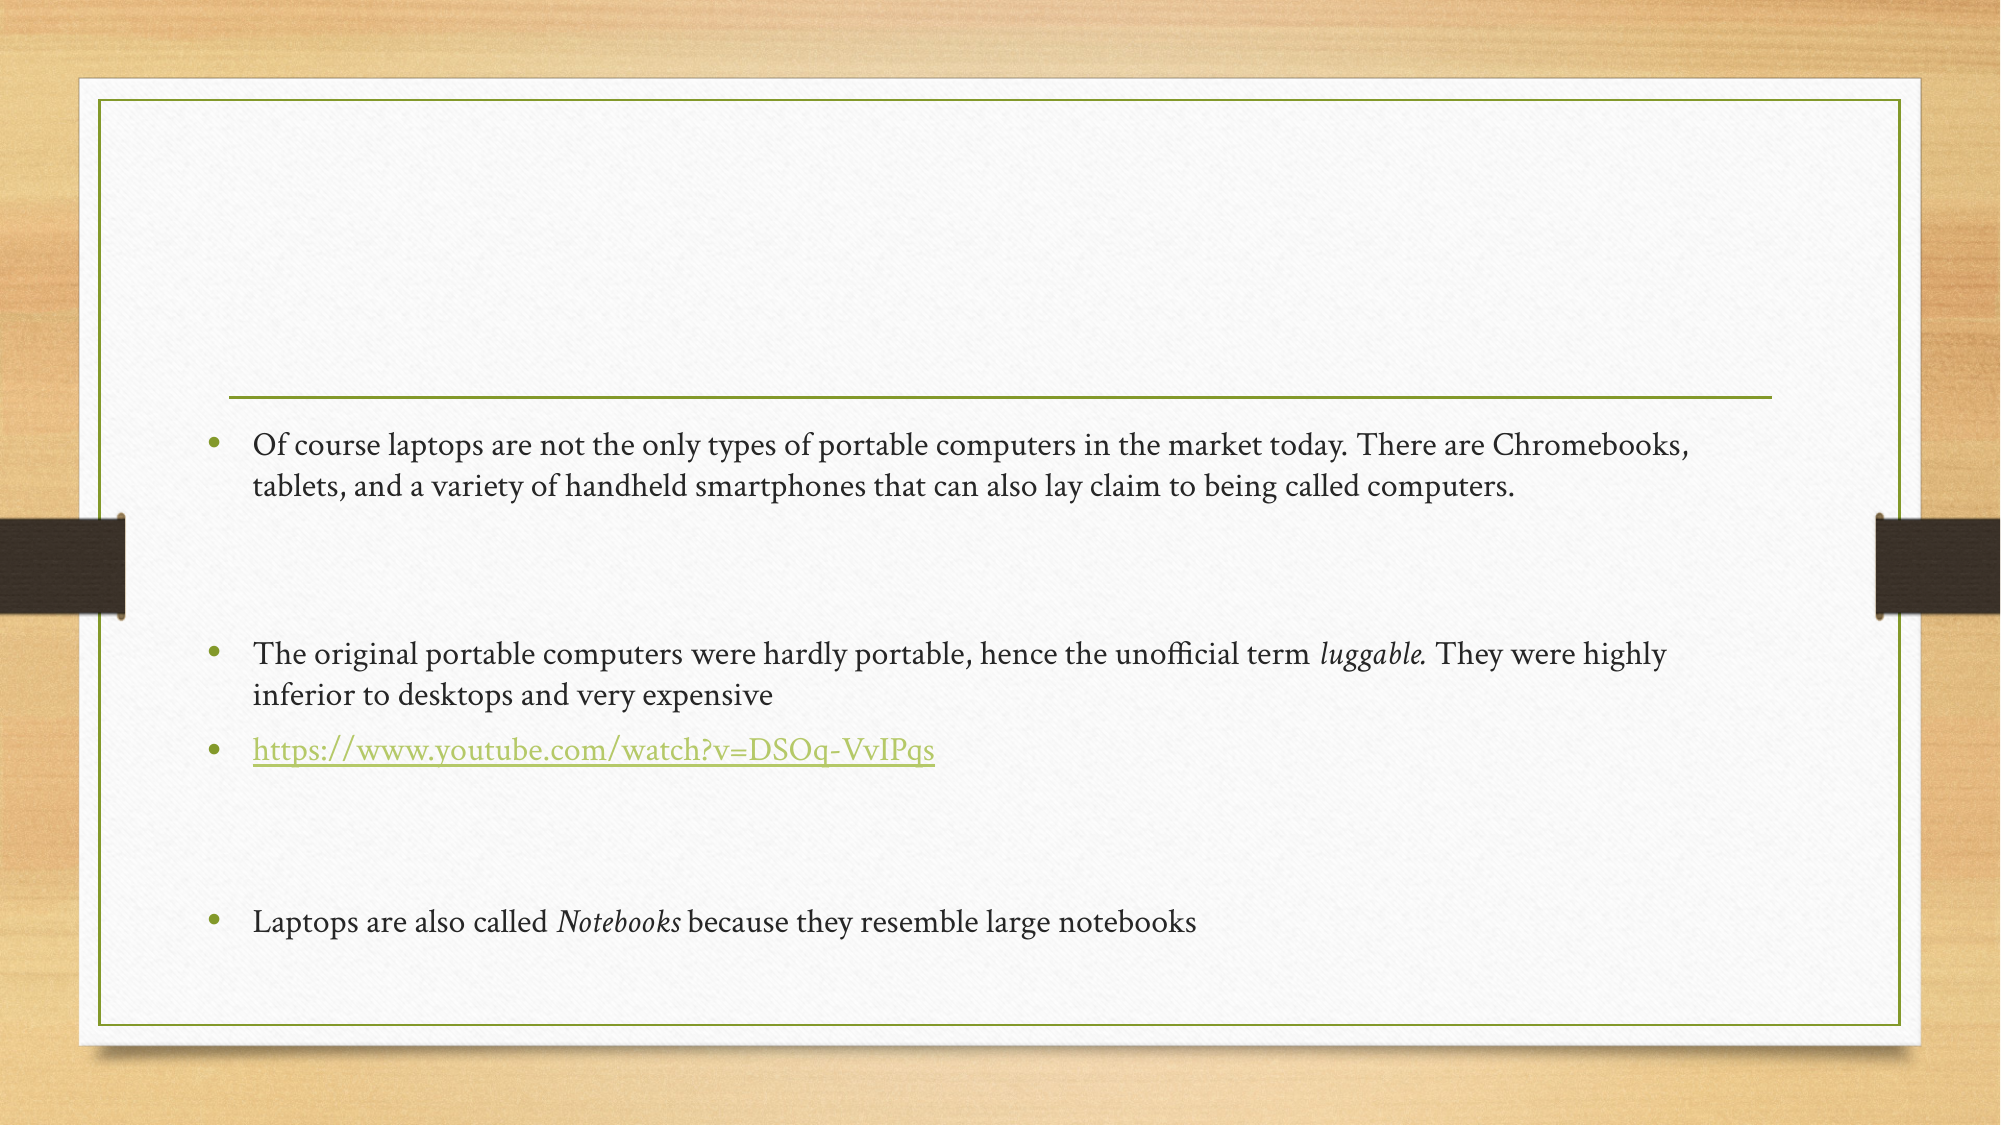

Of course laptops are not the only types of portable computers in the market today. There are Chromebooks, tablets, and a variety of handheld smartphones that can also lay claim to being called computers.

The original portable computers were hardly portable, hence the unofficial term luggable. They were highly inferior to desktops and very expensive
https://www.youtube.com/watch?v=DSOq-VvIPqs

Laptops are also called Notebooks because they resemble large notebooks